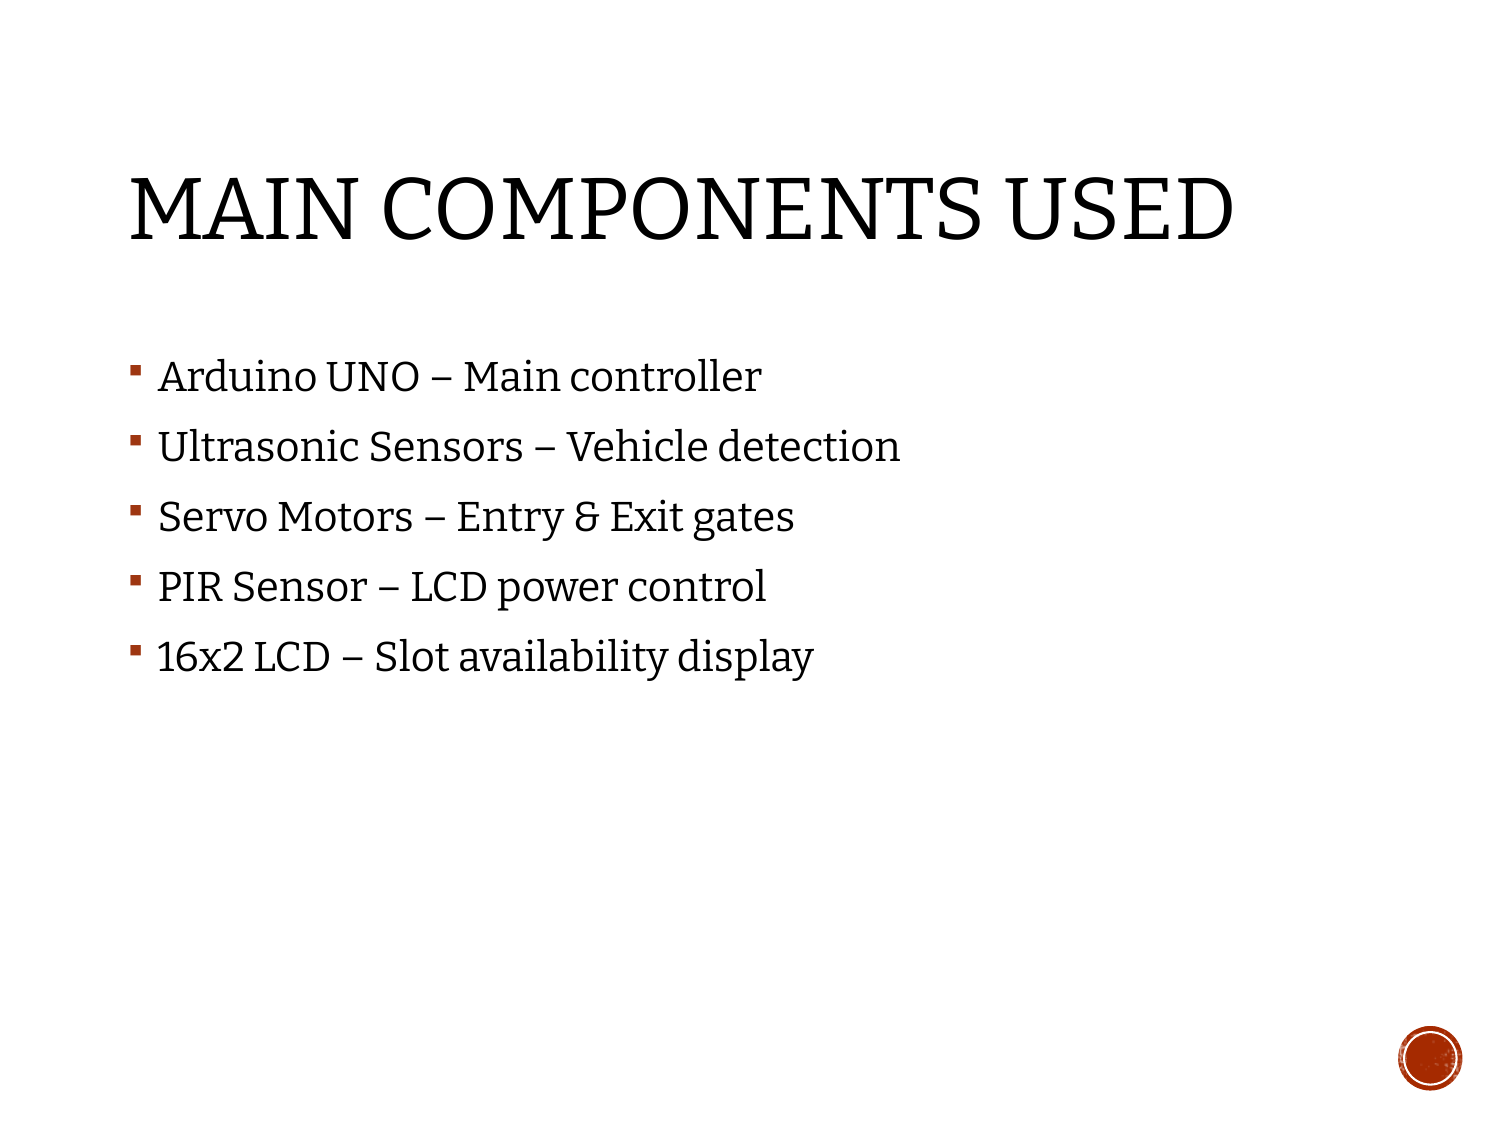

# Main Components Used
Arduino UNO – Main controller
Ultrasonic Sensors – Vehicle detection
Servo Motors – Entry & Exit gates
PIR Sensor – LCD power control
16x2 LCD – Slot availability display